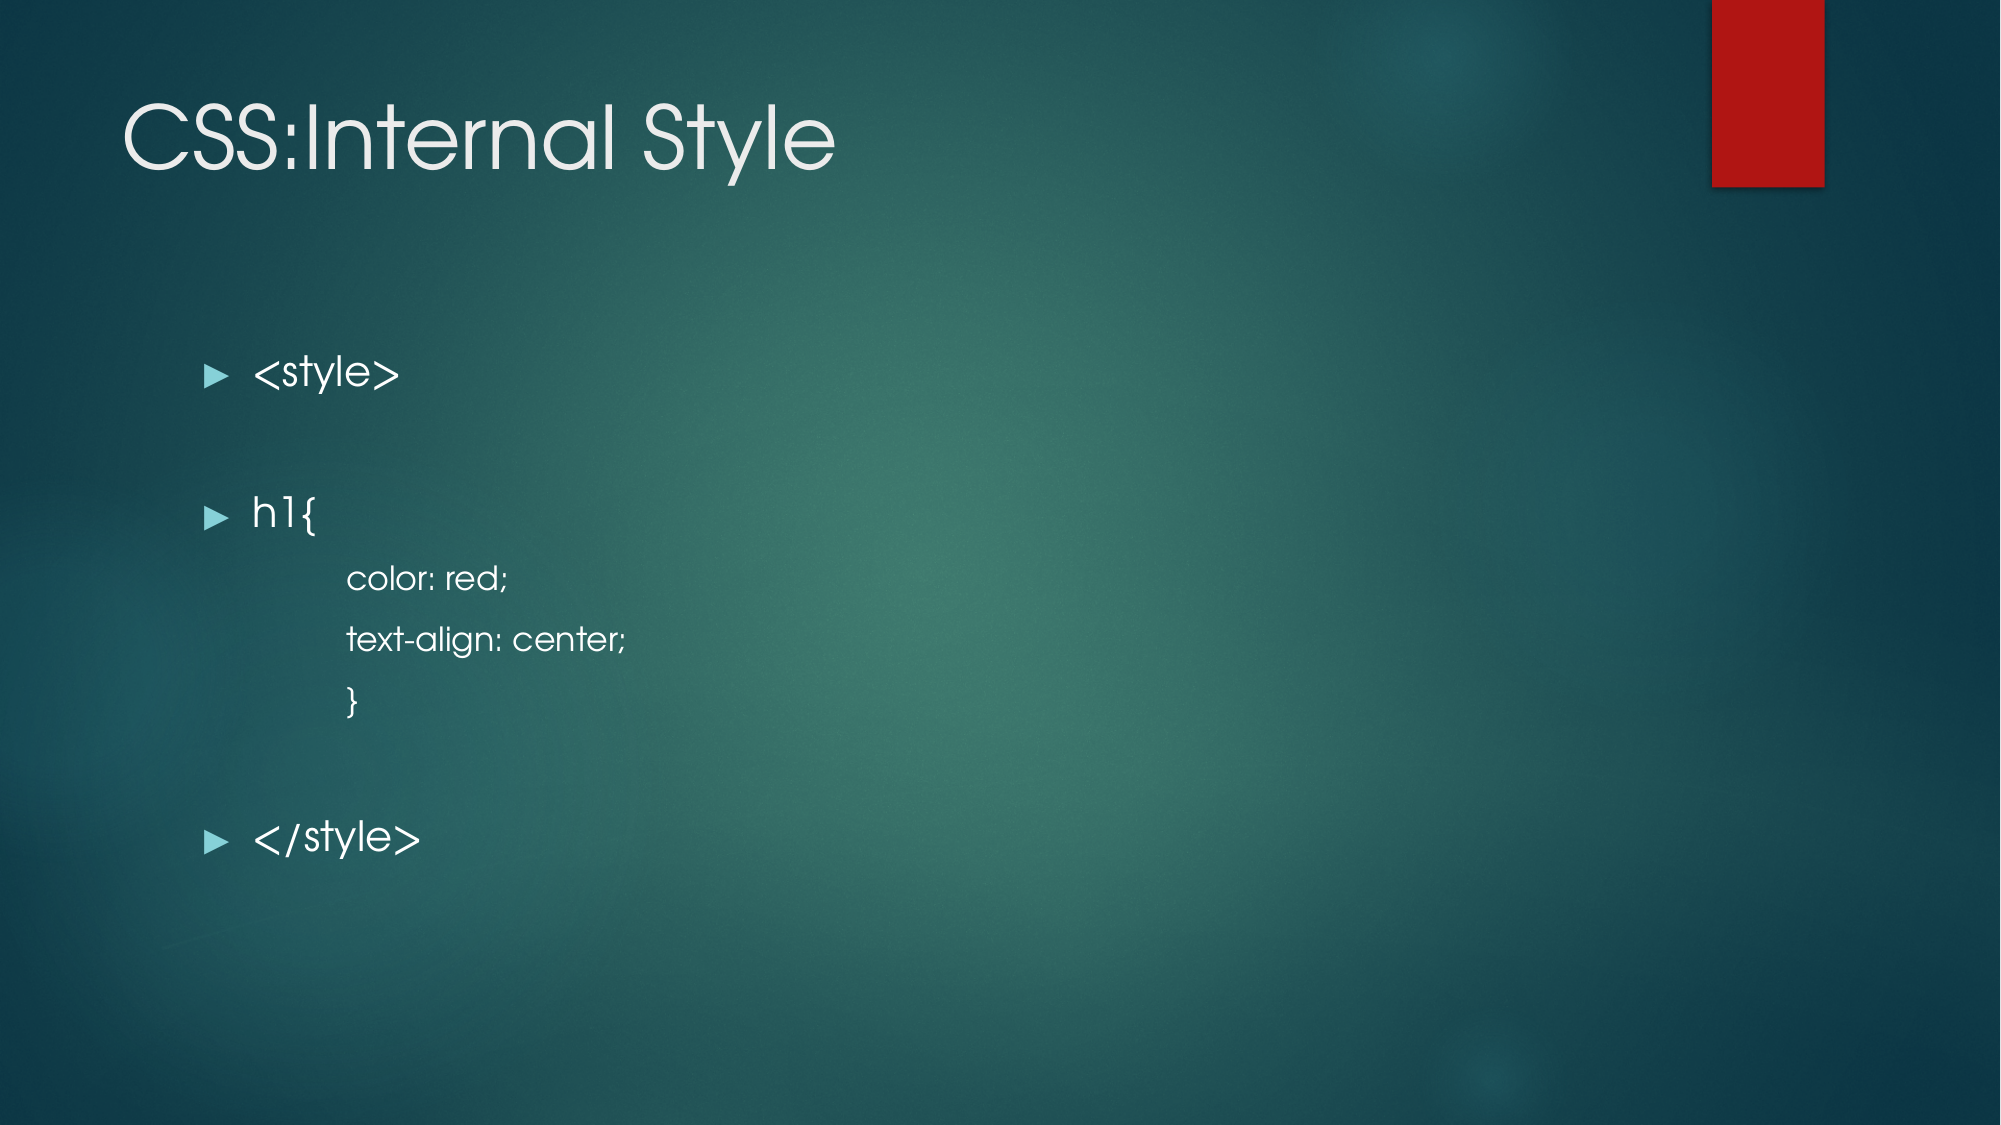

# CSS:Internal Style
<style>

h1{
color: red;
text-align: center;
}

</style>